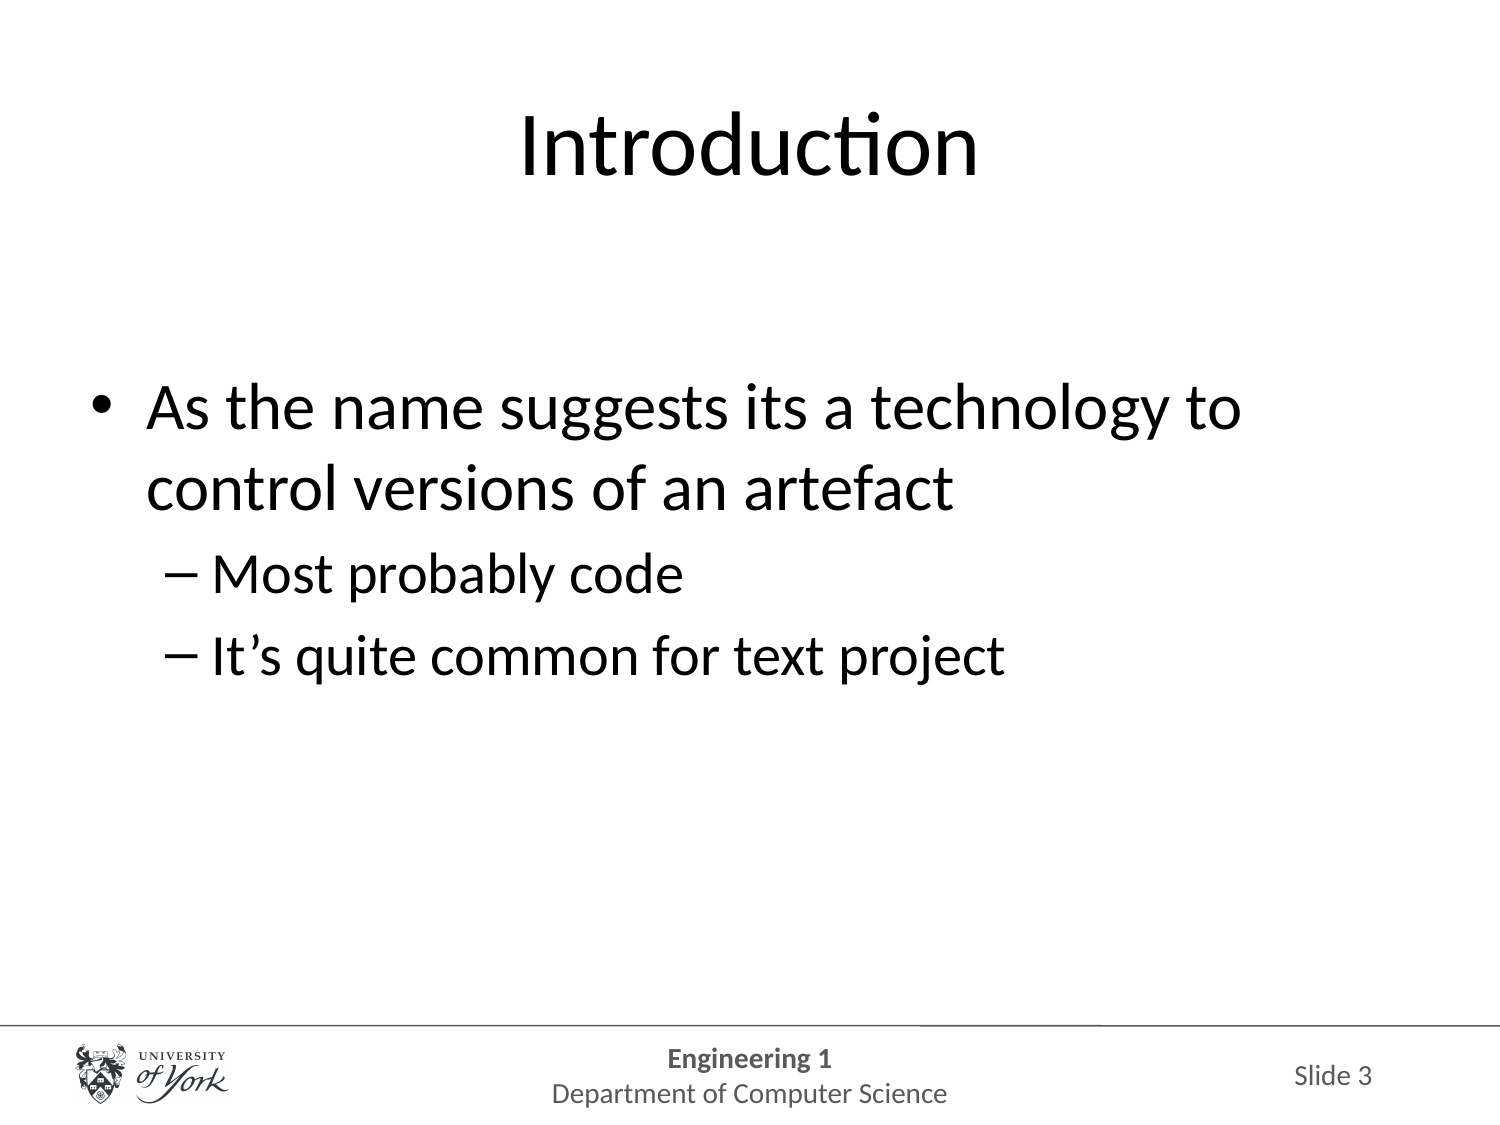

# Introduction

As the name suggests its a technology to control versions of an artefact
Most probably code
It’s quite common for text project